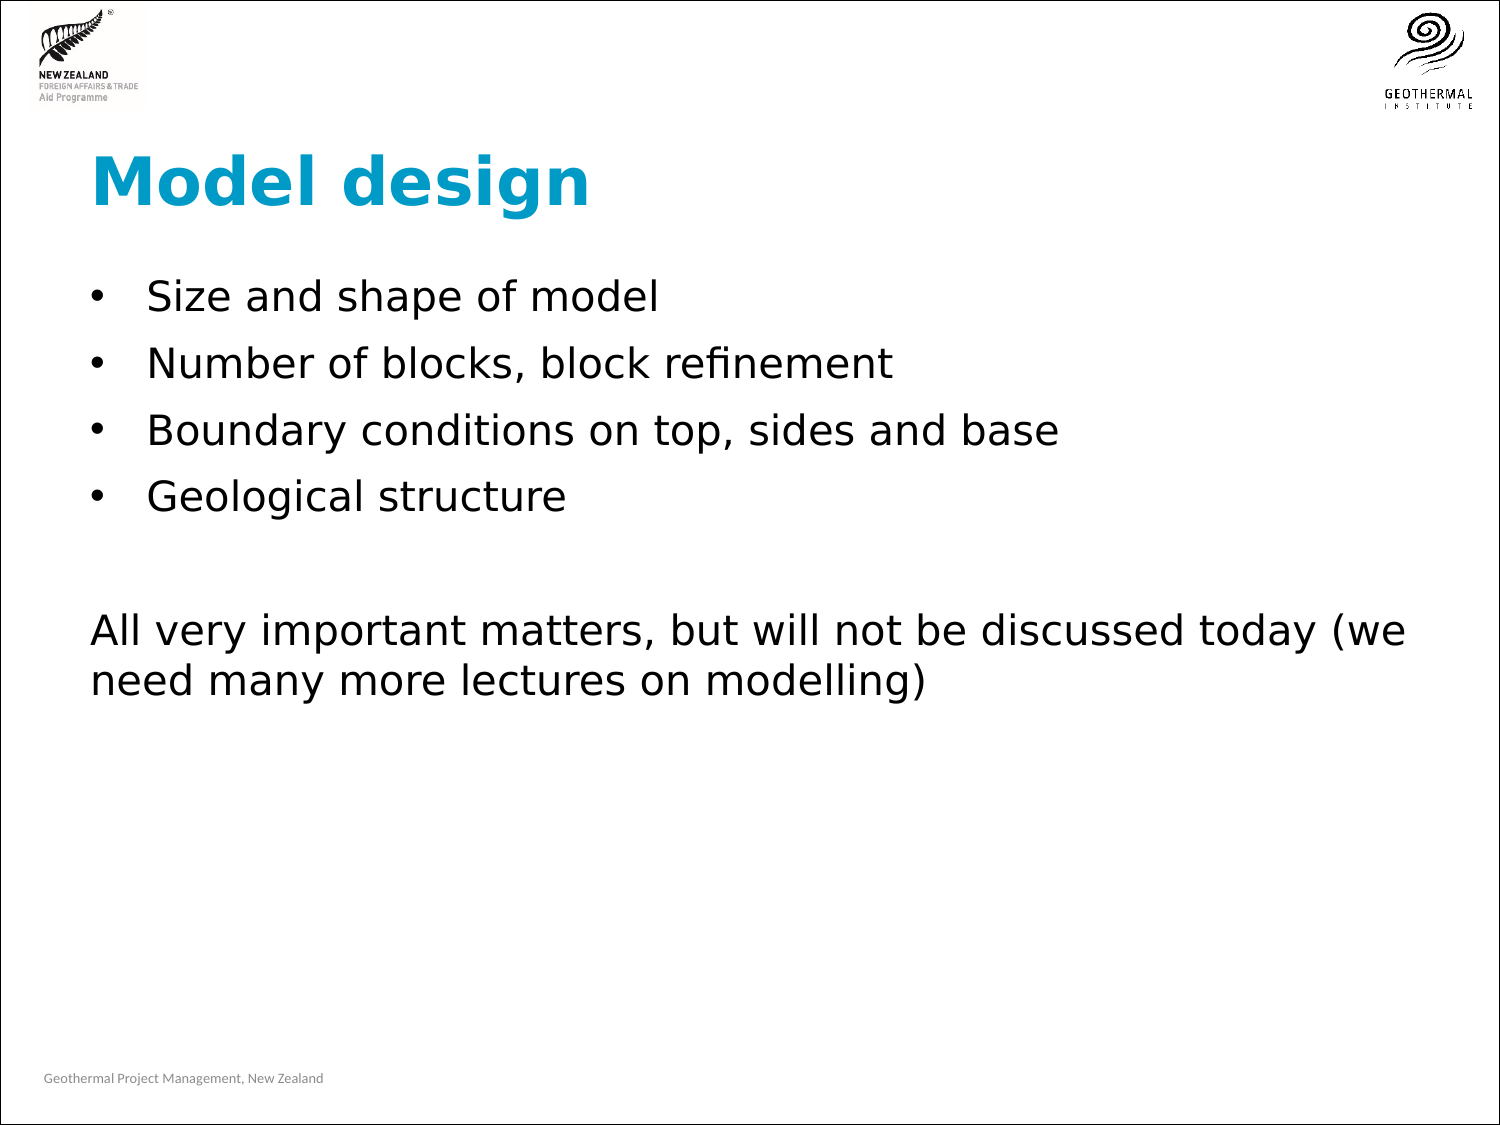

# Model design
Size and shape of model
Number of blocks, block refinement
Boundary conditions on top, sides and base
Geological structure

All very important matters, but will not be discussed today (we need many more lectures on modelling)